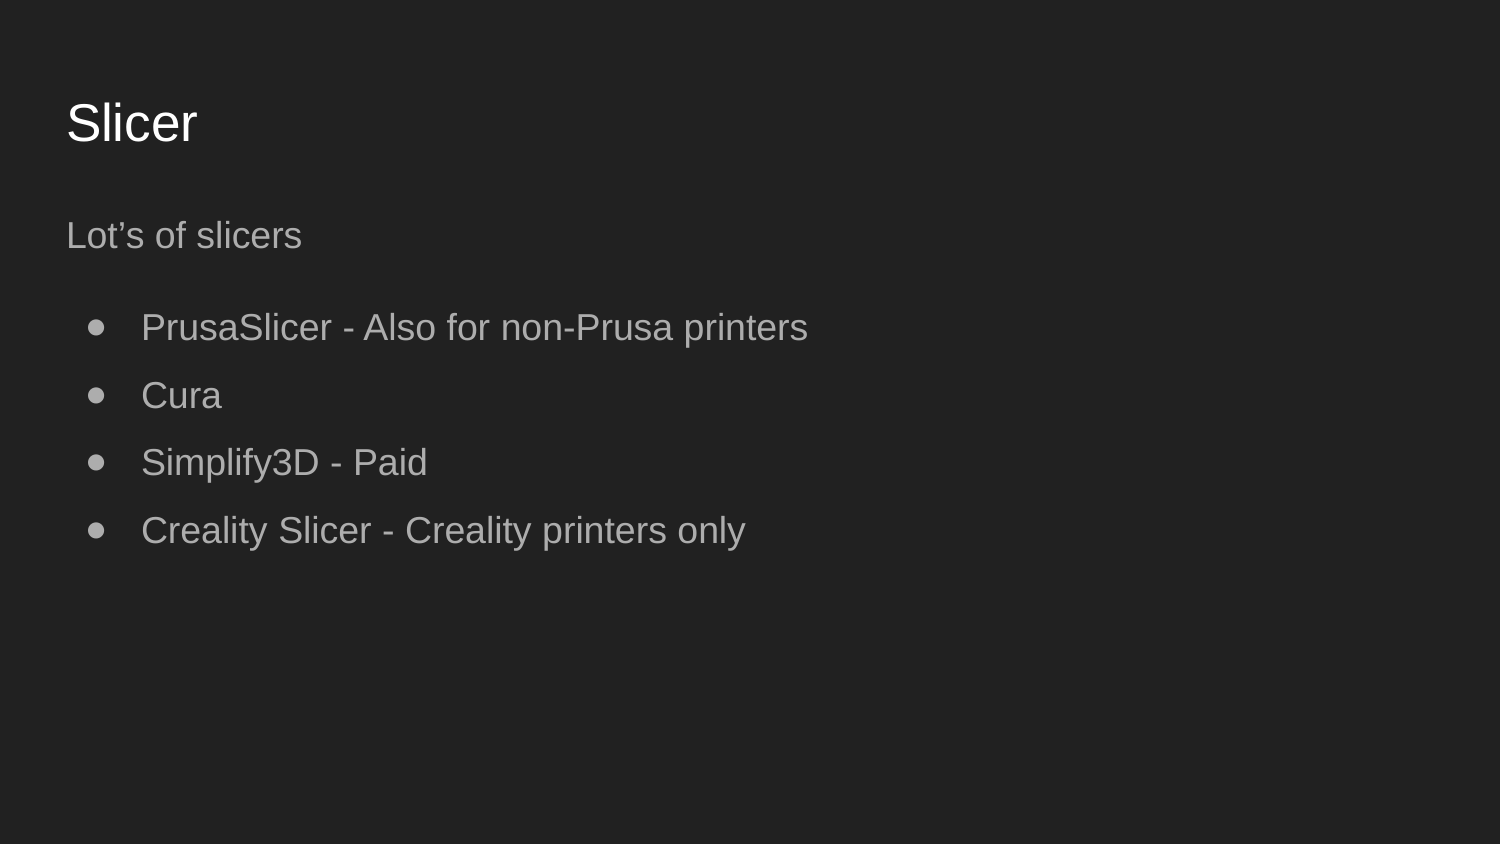

# Slicer
Lot’s of slicers
PrusaSlicer - Also for non-Prusa printers
Cura
Simplify3D - Paid
Creality Slicer - Creality printers only